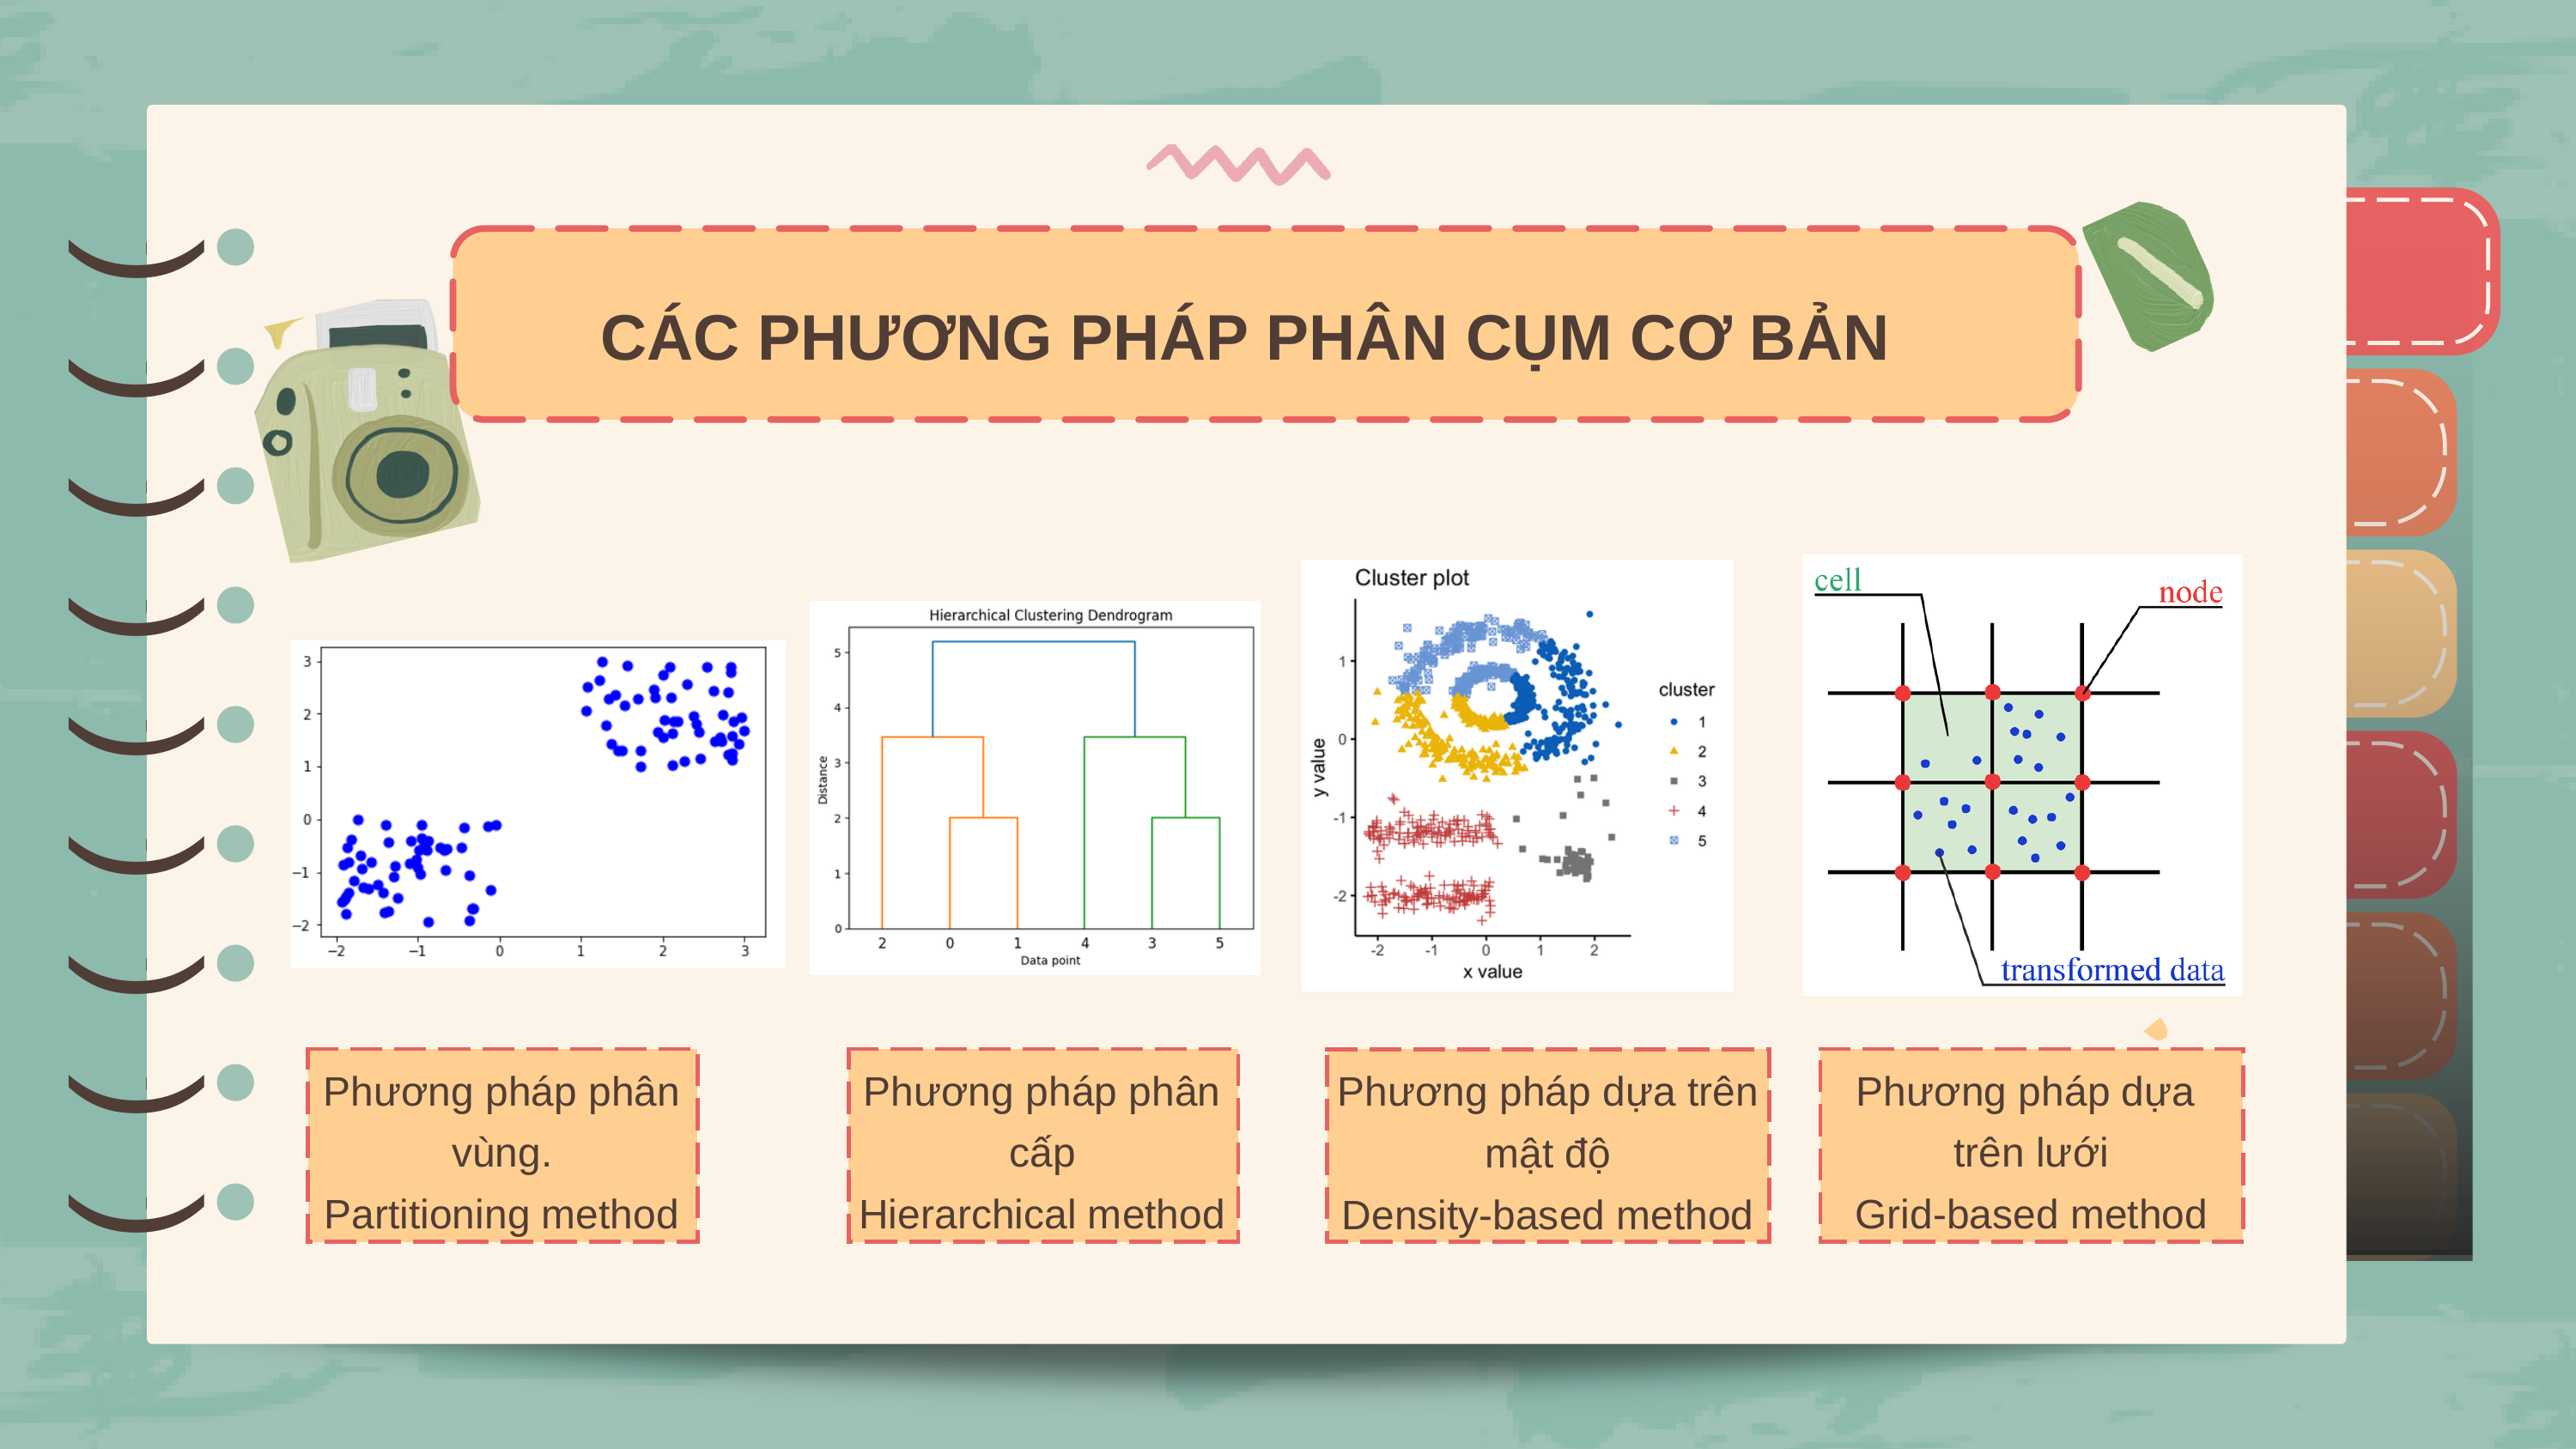

)
)
)
)
)
)
)
)
)

CÁC PHƯƠNG PHÁP PHÂN CỤM CƠ BẢN
)
)
)
)
)
)
)
)
)

Phương pháp dựa
trên lưới
Grid-based method

Phương pháp dựa trên mật độ
Density-based method

Phương pháp phân cấp
Hierarchical method

Phương pháp phân vùng.
Partitioning method